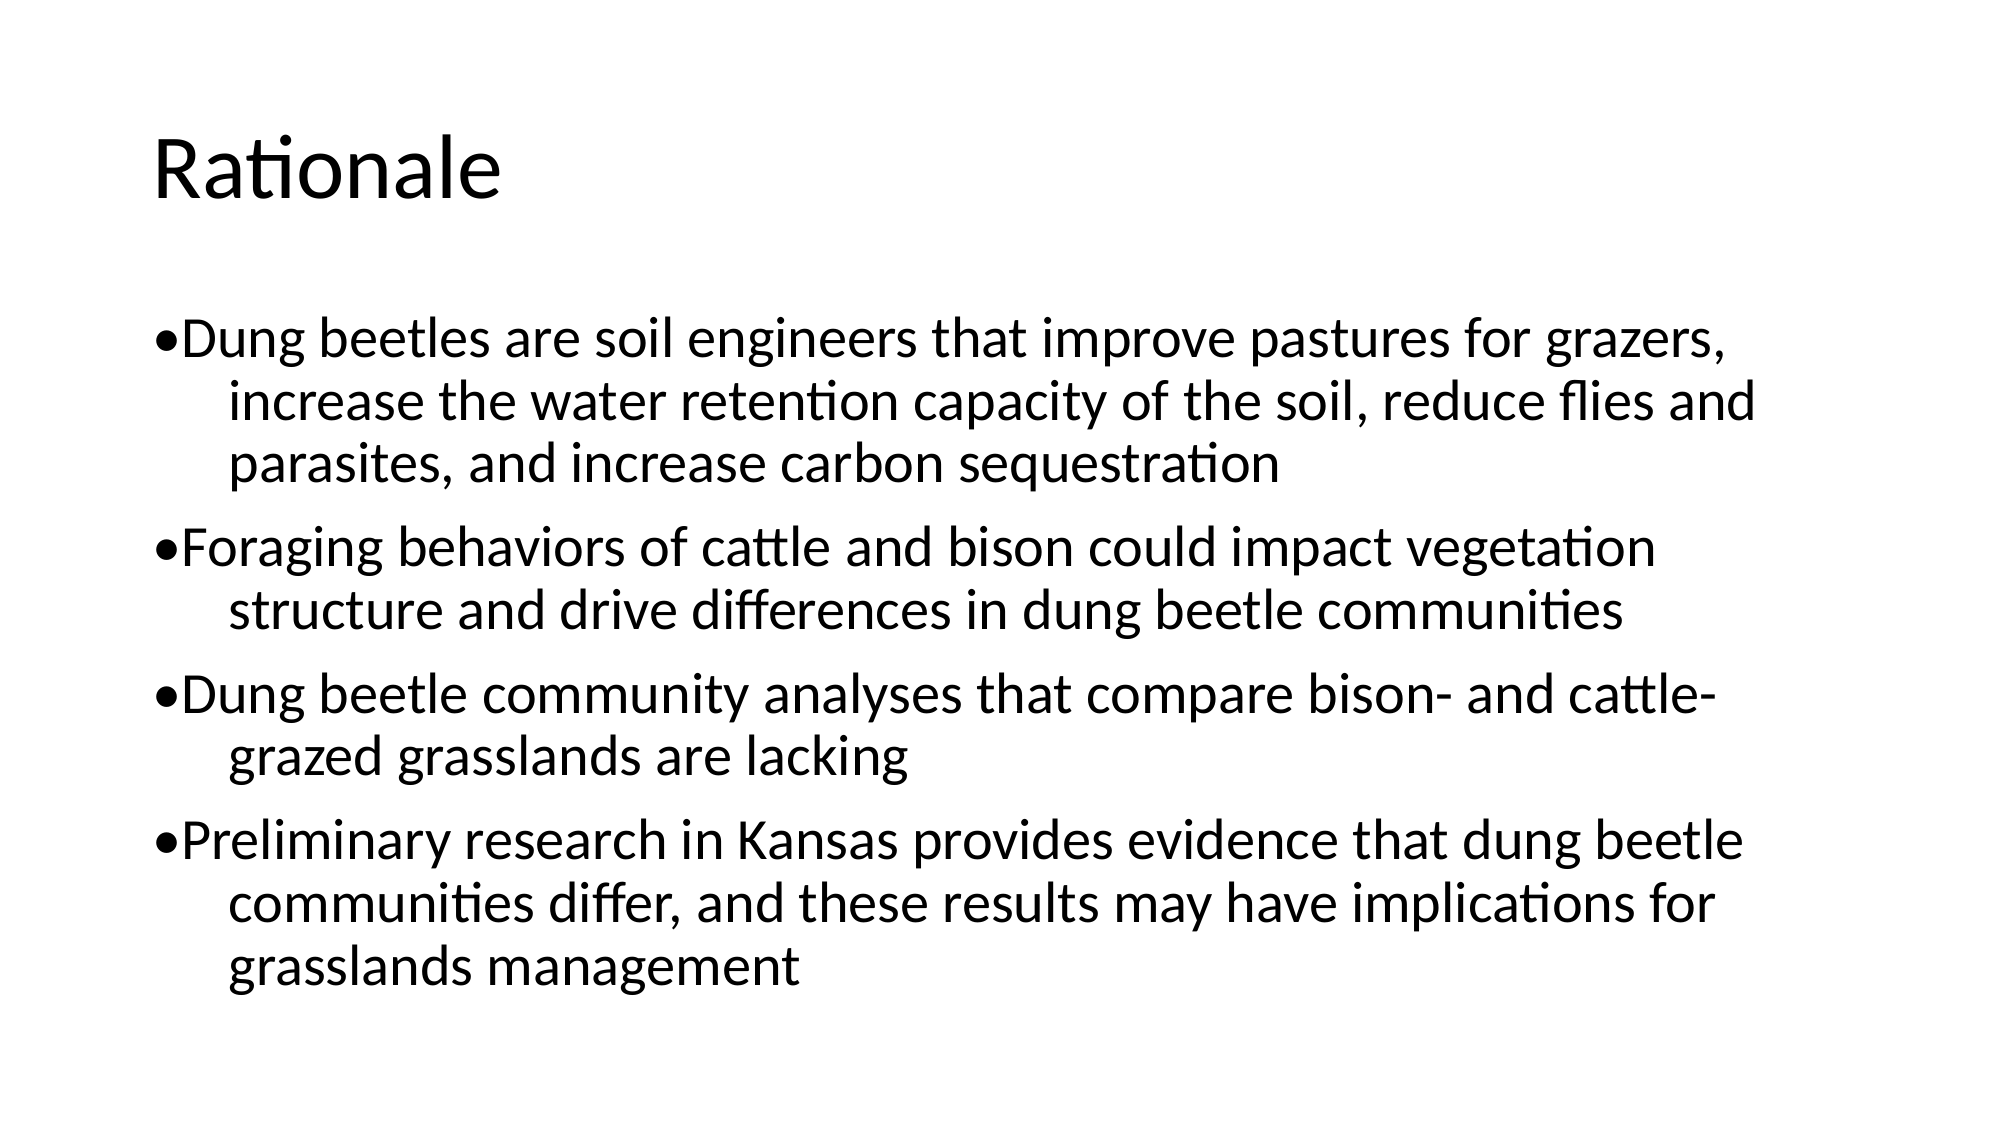

# Rationale
•Dung beetles are soil engineers that improve pastures for grazers, increase the water retention capacity of the soil, reduce flies and parasites, and increase carbon sequestration
•Foraging behaviors of cattle and bison could impact vegetation structure and drive differences in dung beetle communities
•Dung beetle community analyses that compare bison- and cattle-grazed grasslands are lacking
•Preliminary research in Kansas provides evidence that dung beetle communities differ, and these results may have implications for grasslands management